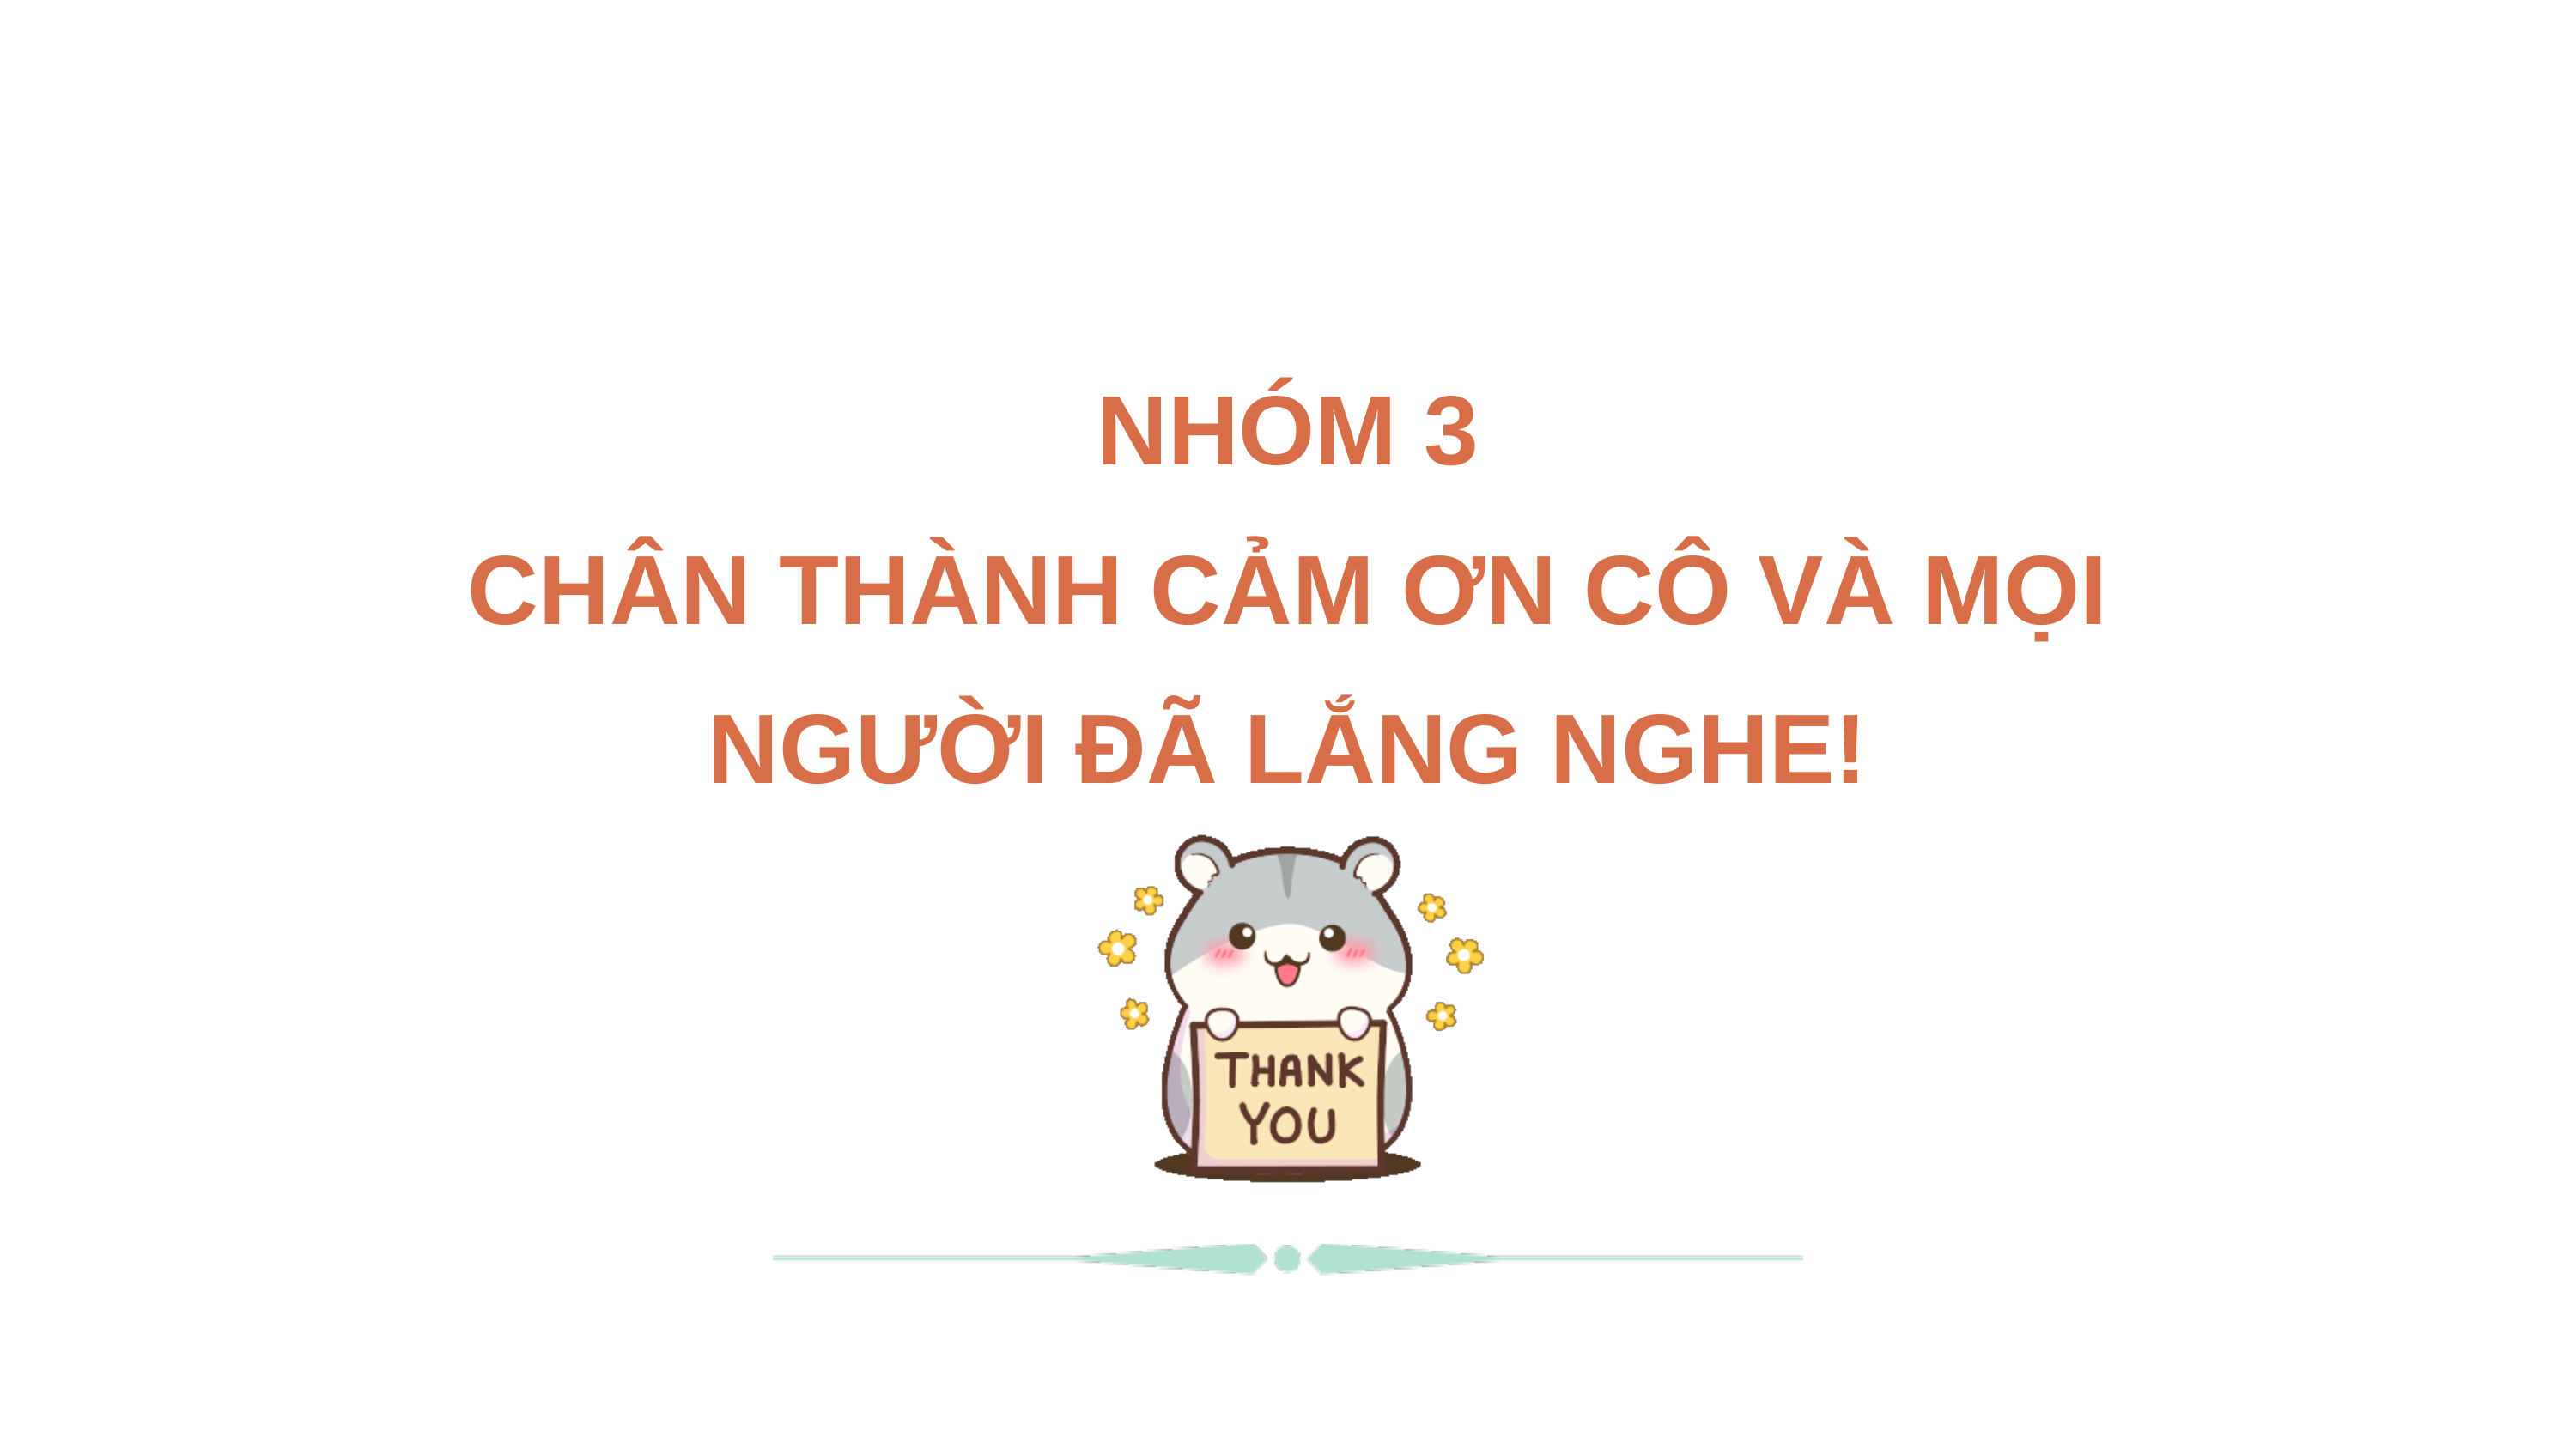

NHÓM 3
CHÂN THÀNH CẢM ƠN CÔ VÀ MỌI NGƯỜI ĐÃ LẮNG NGHE!